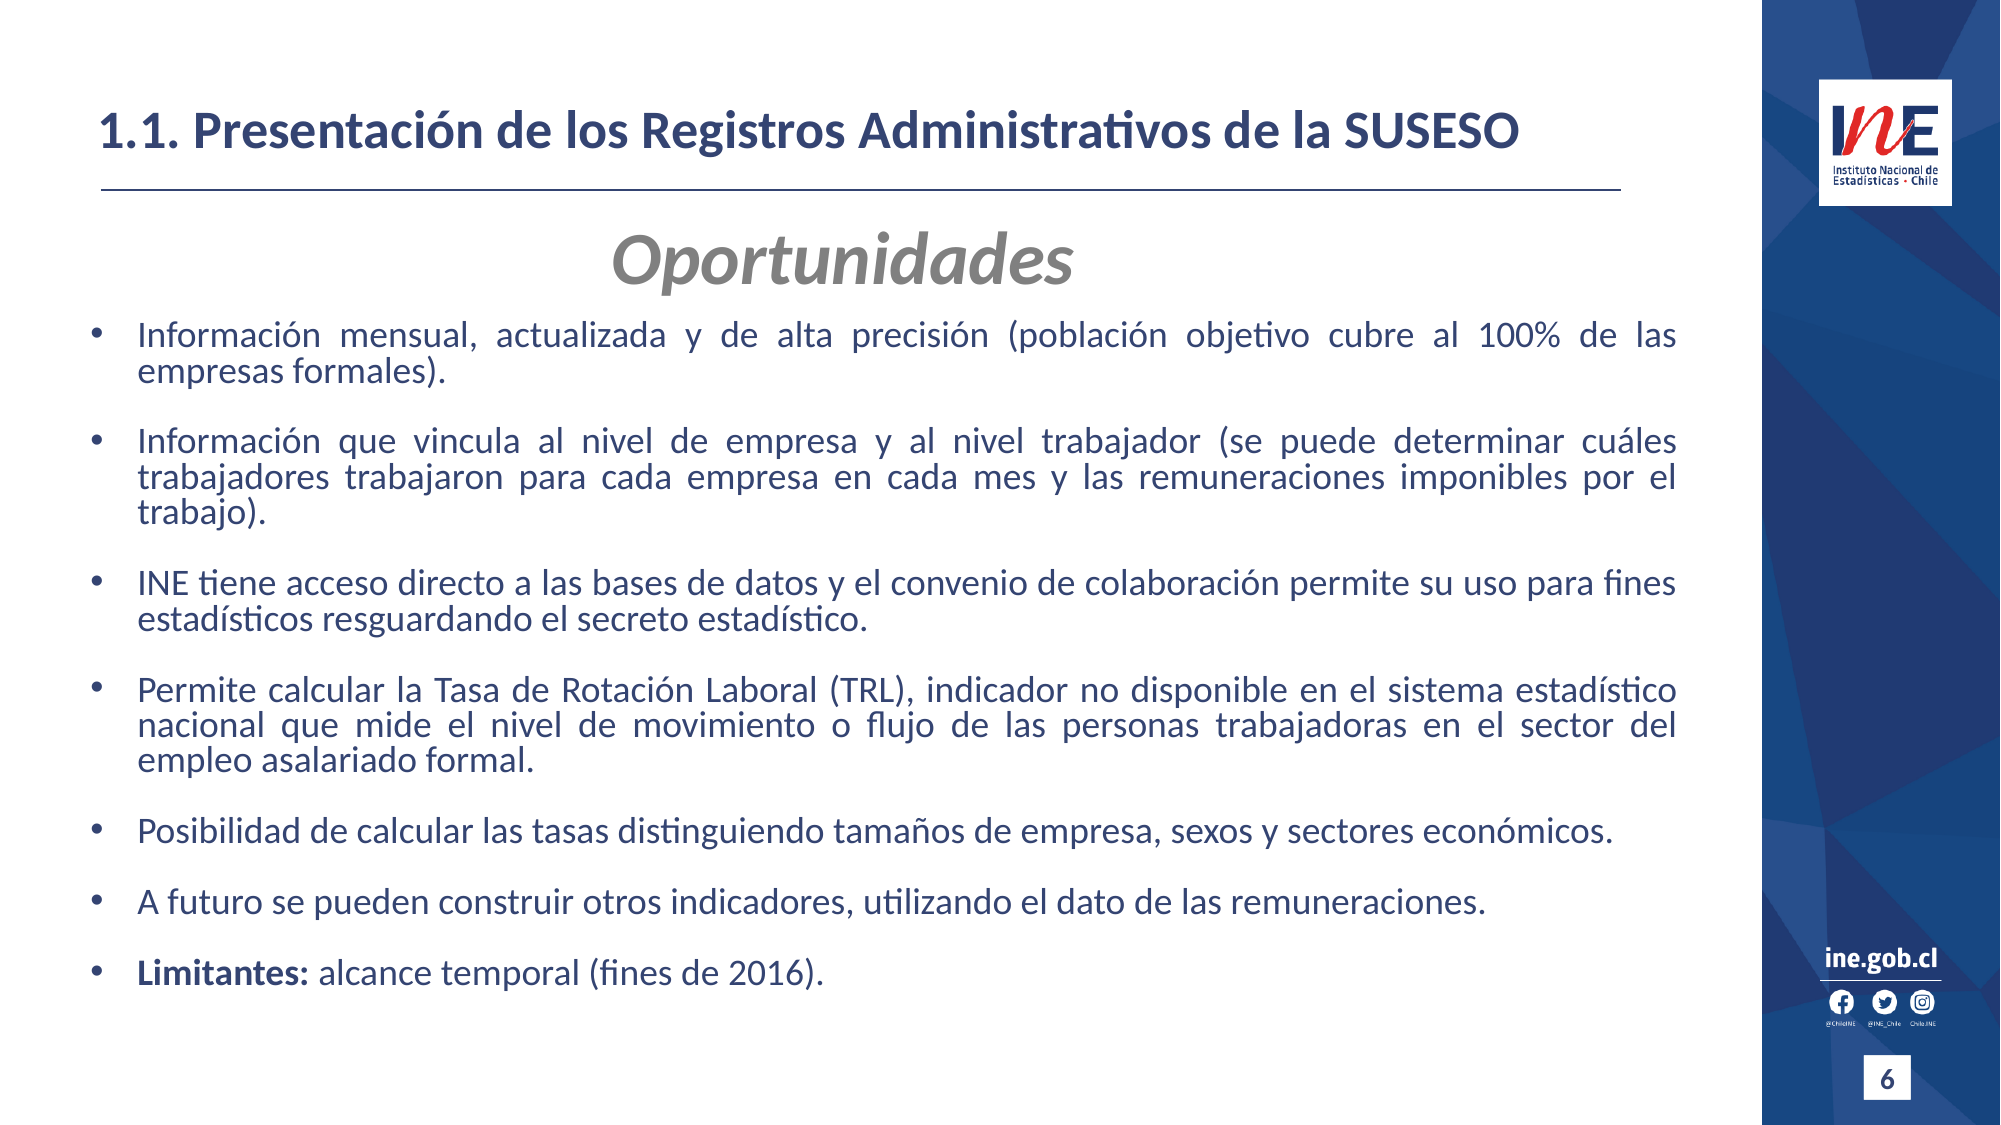

1.1. Presentación de los Registros Administrativos de la SUSESO
Oportunidades
Información mensual, actualizada y de alta precisión (población objetivo cubre al 100% de las empresas formales).

Información que vincula al nivel de empresa y al nivel trabajador (se puede determinar cuáles trabajadores trabajaron para cada empresa en cada mes y las remuneraciones imponibles por el trabajo).

INE tiene acceso directo a las bases de datos y el convenio de colaboración permite su uso para fines estadísticos resguardando el secreto estadístico.

Permite calcular la Tasa de Rotación Laboral (TRL), indicador no disponible en el sistema estadístico nacional que mide el nivel de movimiento o flujo de las personas trabajadoras en el sector del empleo asalariado formal.

Posibilidad de calcular las tasas distinguiendo tamaños de empresa, sexos y sectores económicos.

A futuro se pueden construir otros indicadores, utilizando el dato de las remuneraciones.

Limitantes: alcance temporal (fines de 2016).
6
6